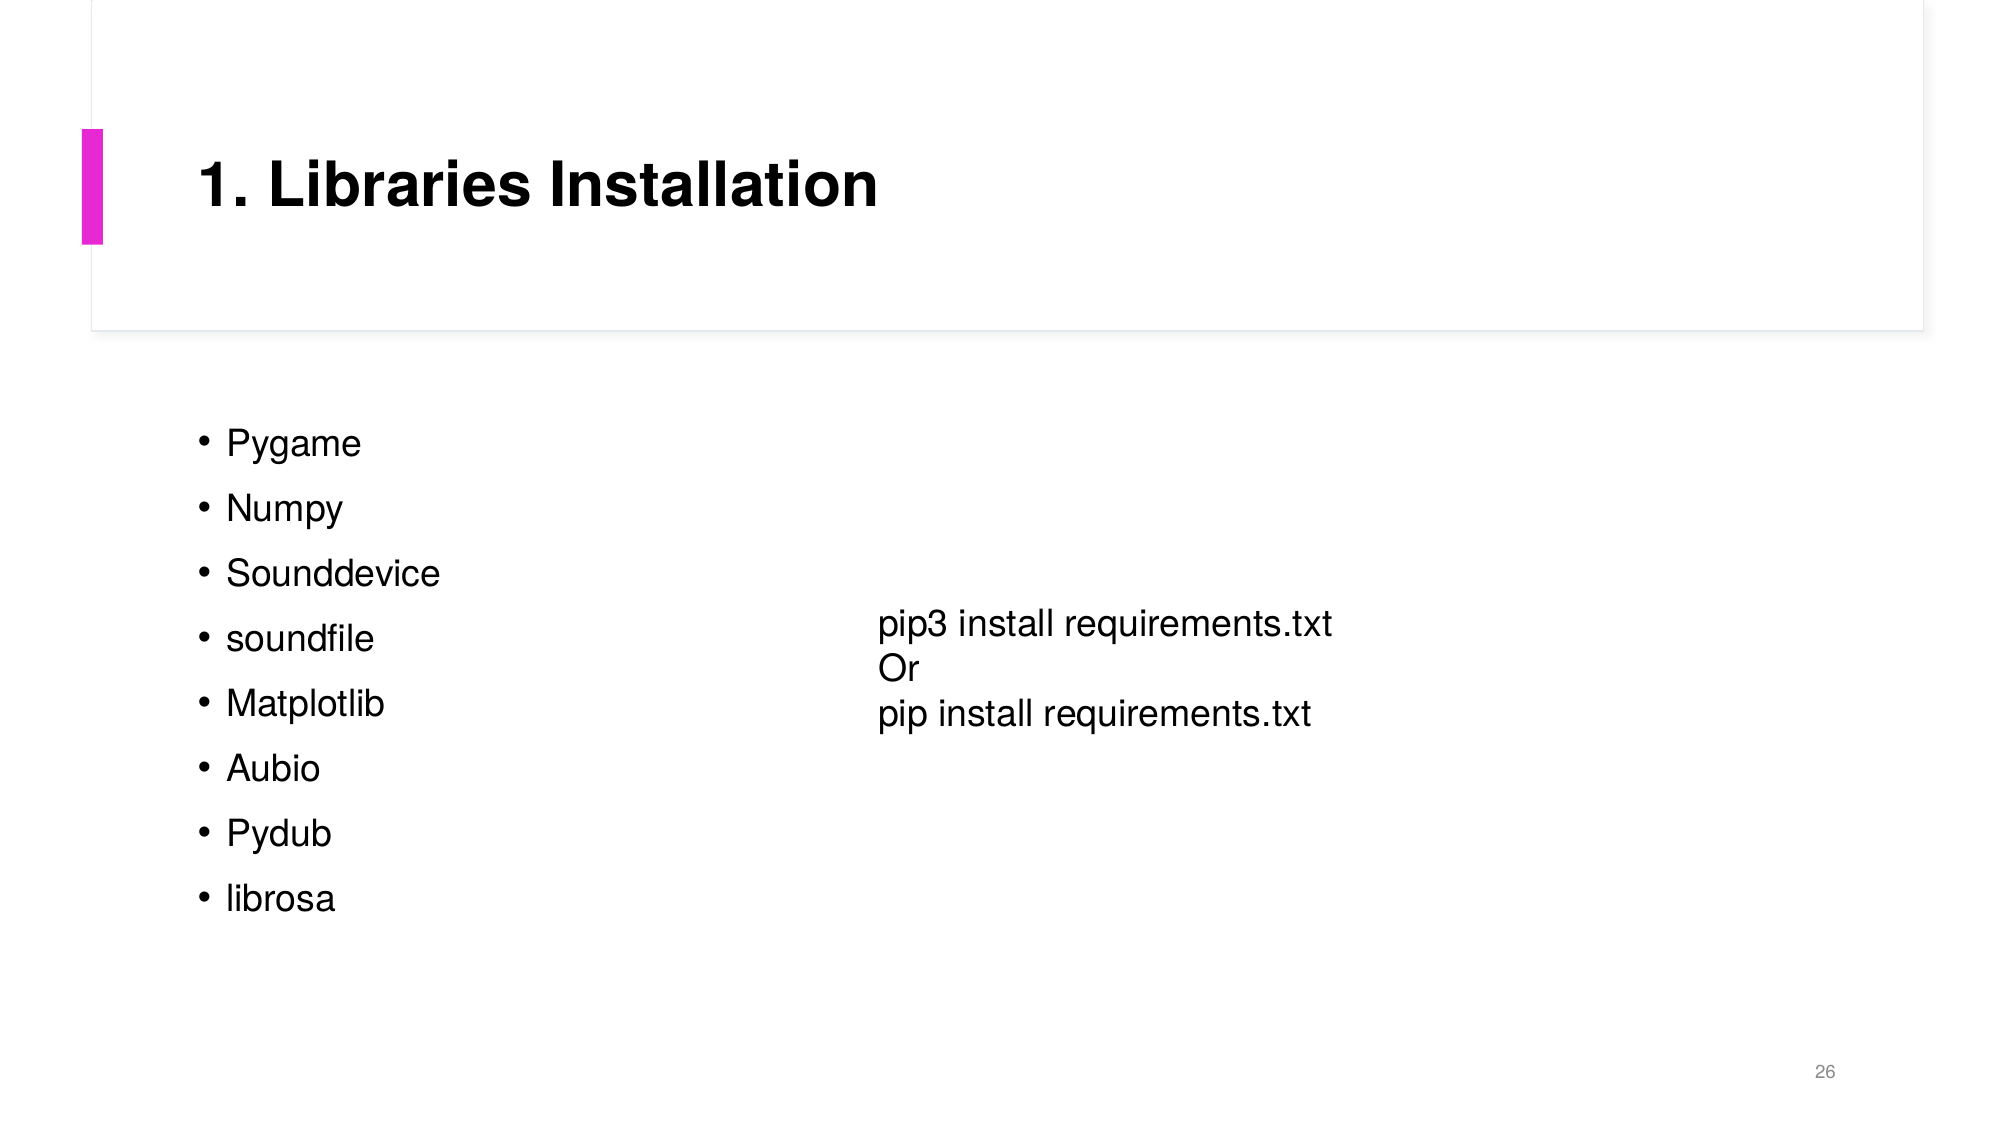

# 1. Libraries Installation
Pygame
Numpy
Sounddevice
soundfile
Matplotlib
Aubio
Pydub
librosa
pip3 install requirements.txt
Or
pip install requirements.txt

26